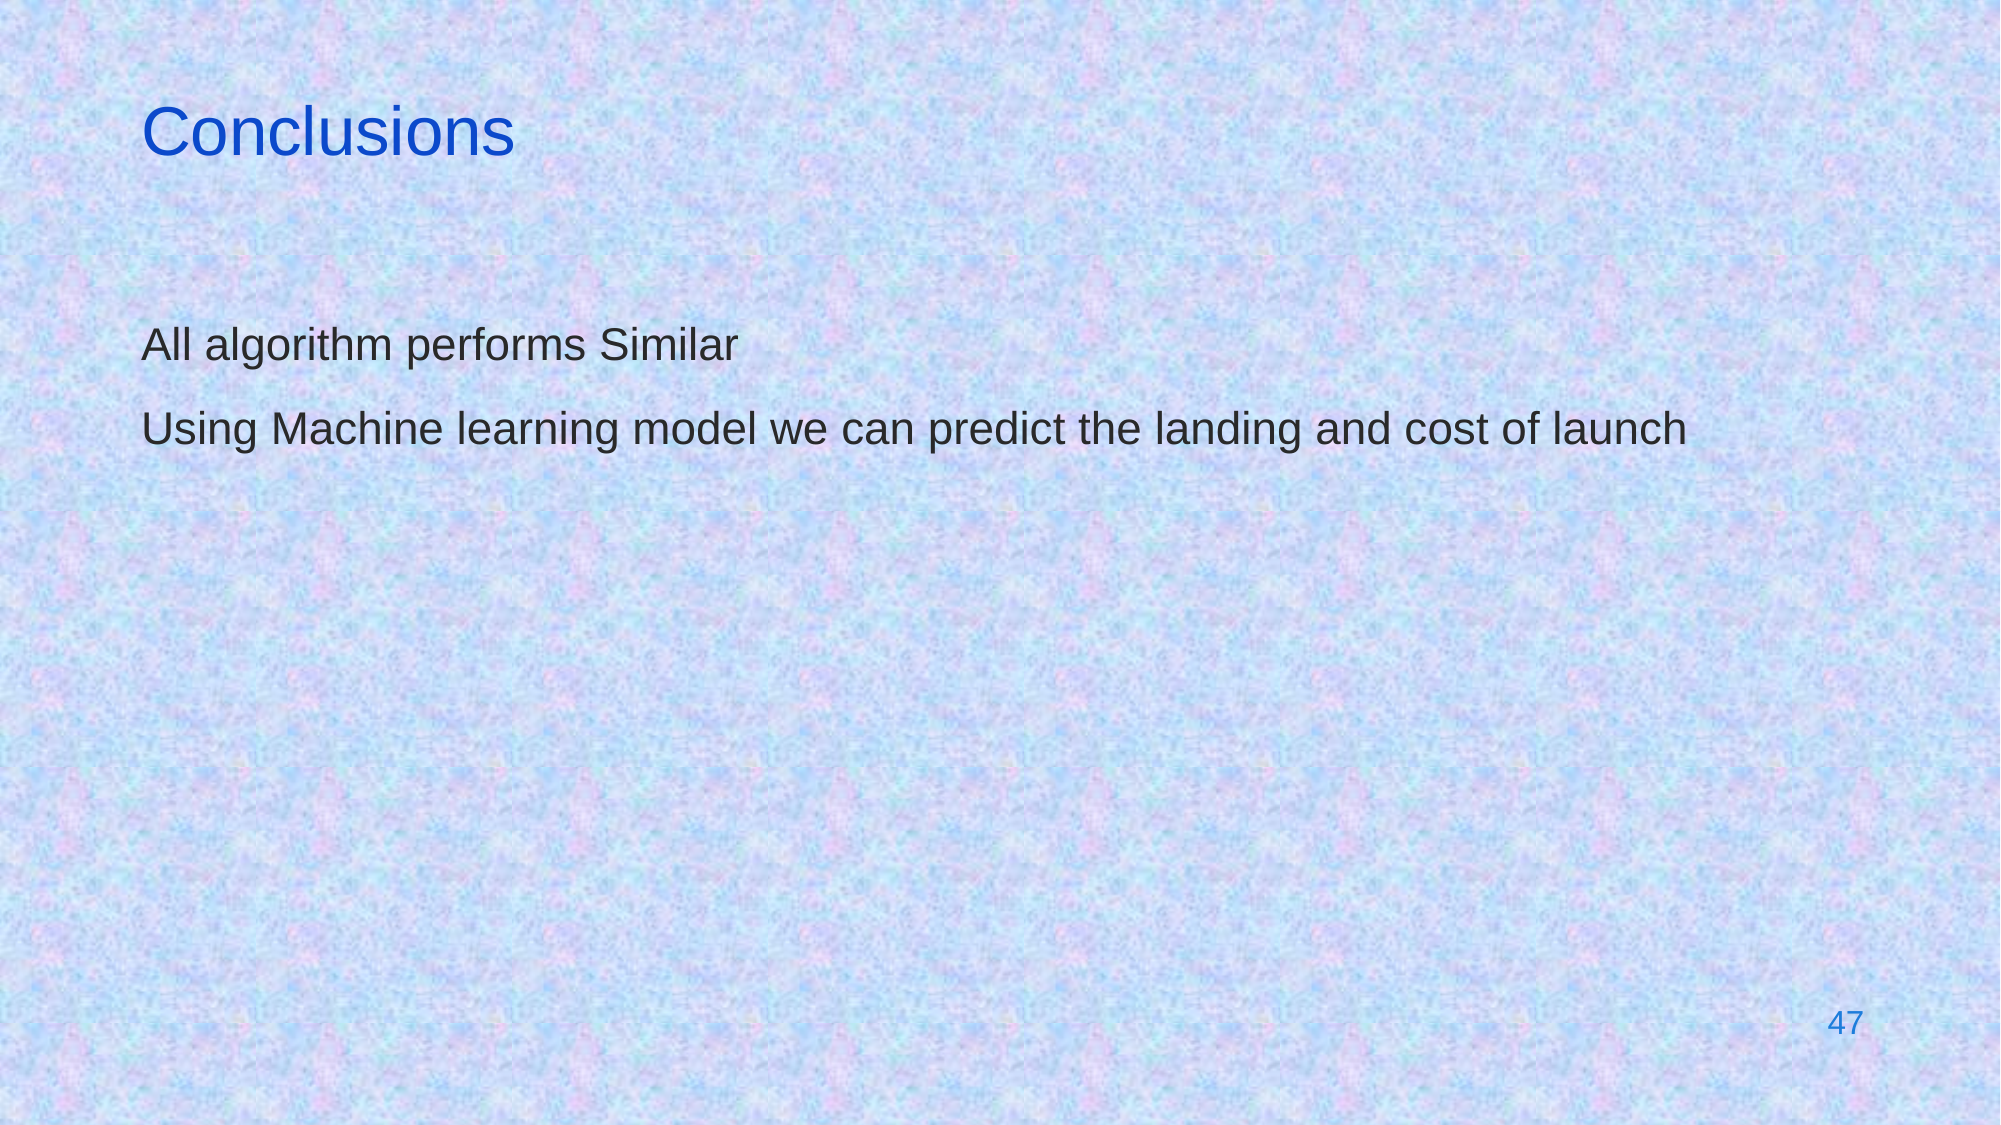

Conclusions
All algorithm performs Similar
Using Machine learning model we can predict the landing and cost of launch
47